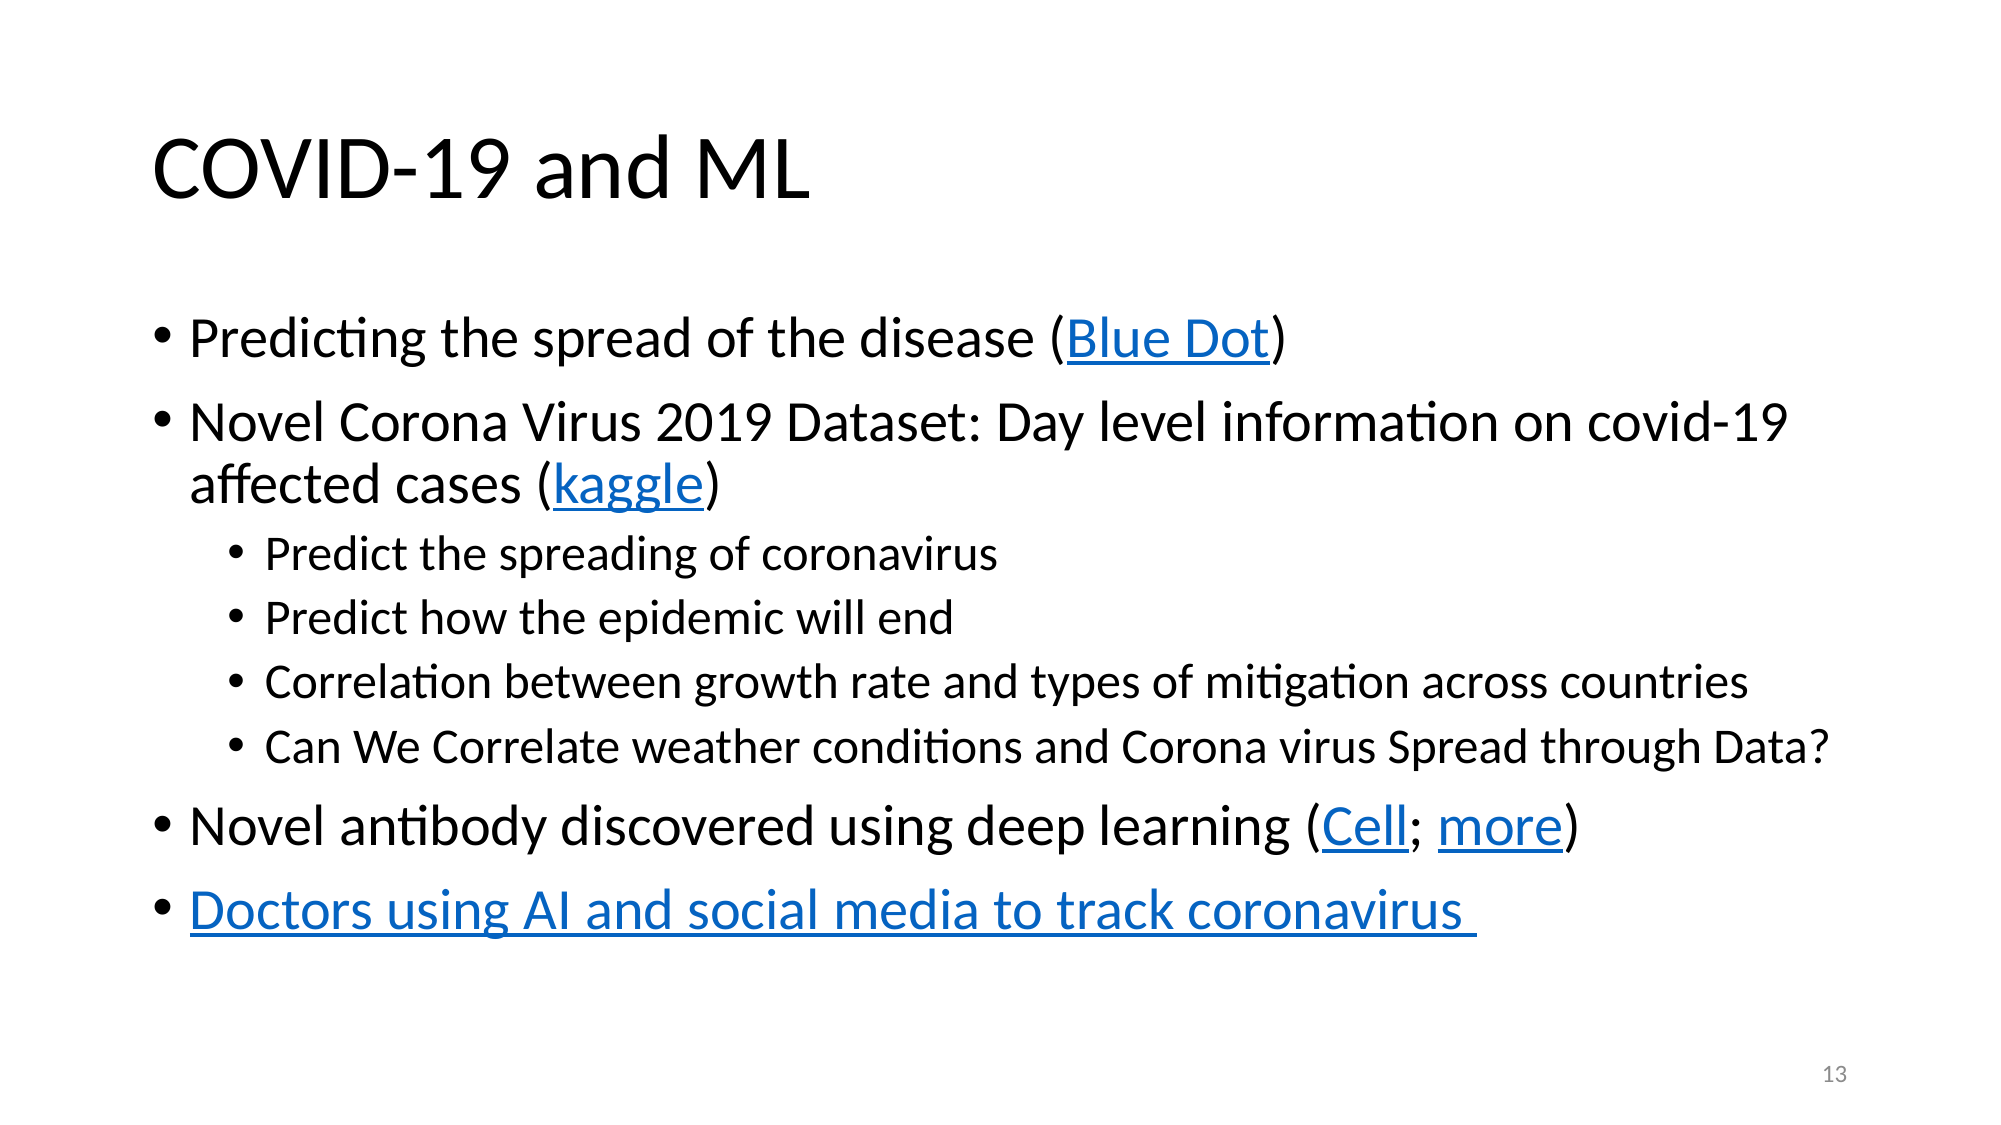

# COVID-19 and ML
Predicting the spread of the disease (Blue Dot)
Novel Corona Virus 2019 Dataset: Day level information on covid-19 affected cases (kaggle)
Predict the spreading of coronavirus
Predict how the epidemic will end
Correlation between growth rate and types of mitigation across countries
Can We Correlate weather conditions and Corona virus Spread through Data?
Novel antibody discovered using deep learning (Cell; more)
Doctors using AI and social media to track coronavirus
13